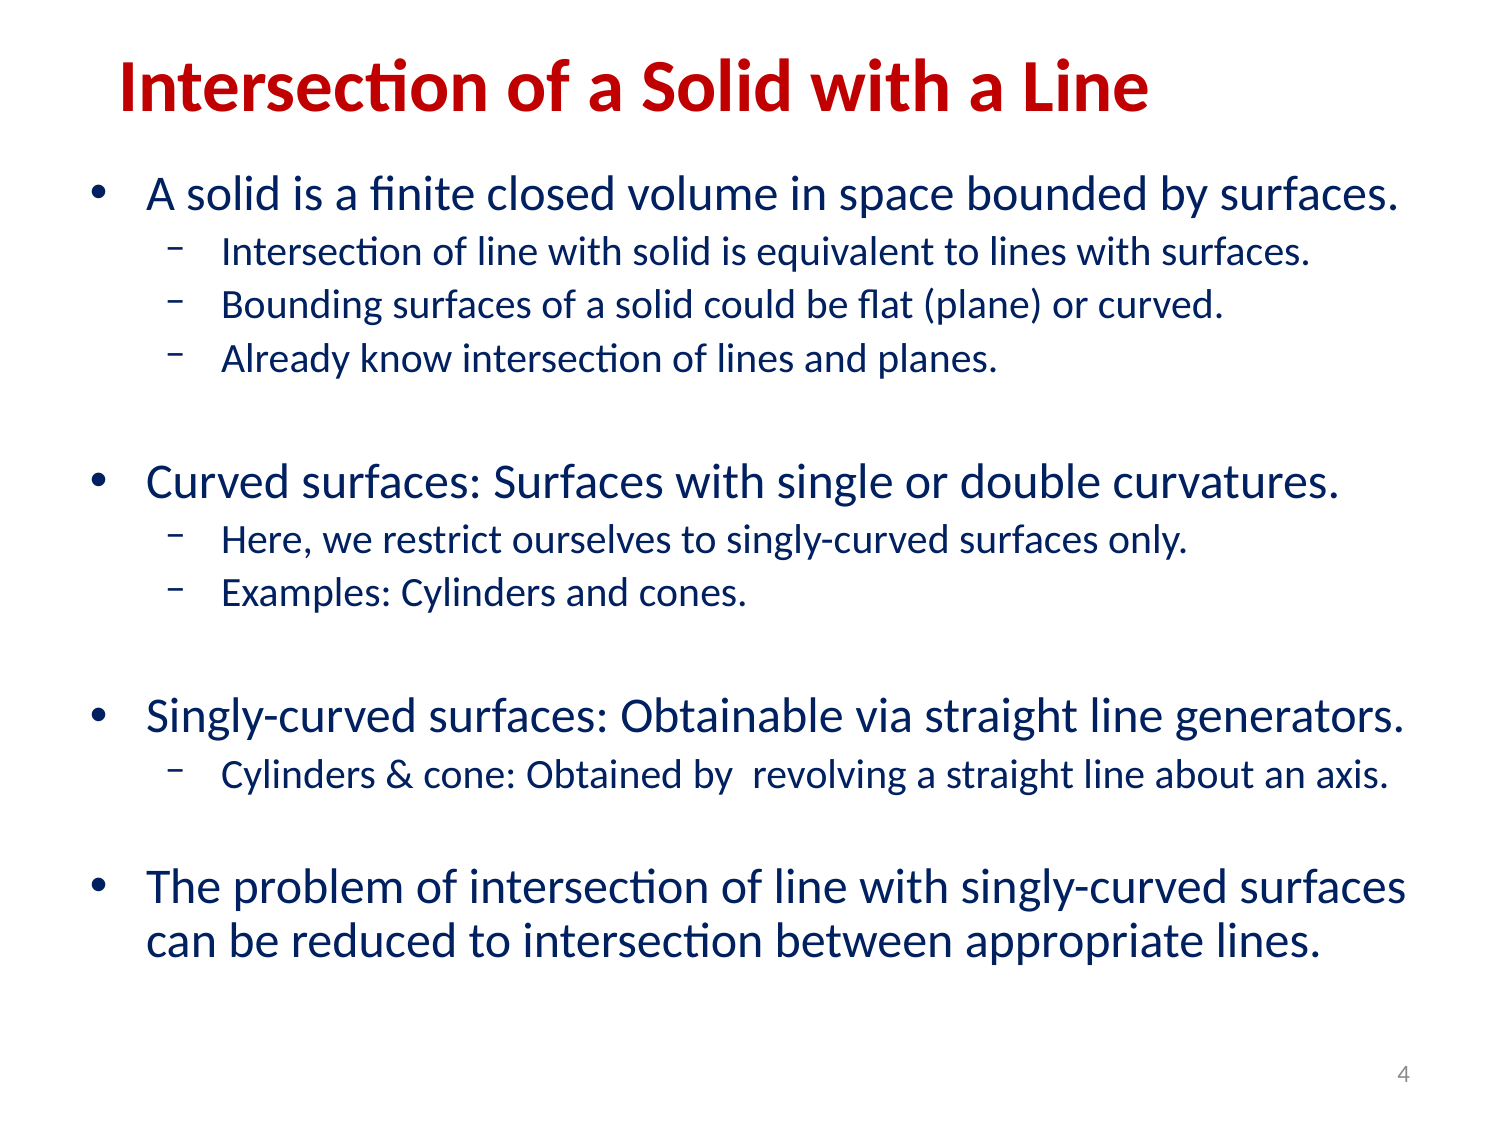

# Intersection of a Solid with a Line
A solid is a finite closed volume in space bounded by surfaces.
Intersection of line with solid is equivalent to lines with surfaces.
Bounding surfaces of a solid could be flat (plane) or curved.
Already know intersection of lines and planes.

Curved surfaces: Surfaces with single or double curvatures.
Here, we restrict ourselves to singly-curved surfaces only.
Examples: Cylinders and cones.

Singly-curved surfaces: Obtainable via straight line generators.
Cylinders & cone: Obtained by  revolving a straight line about an axis.

The problem of intersection of line with singly-curved surfaces can be reduced to intersection between appropriate lines.

4